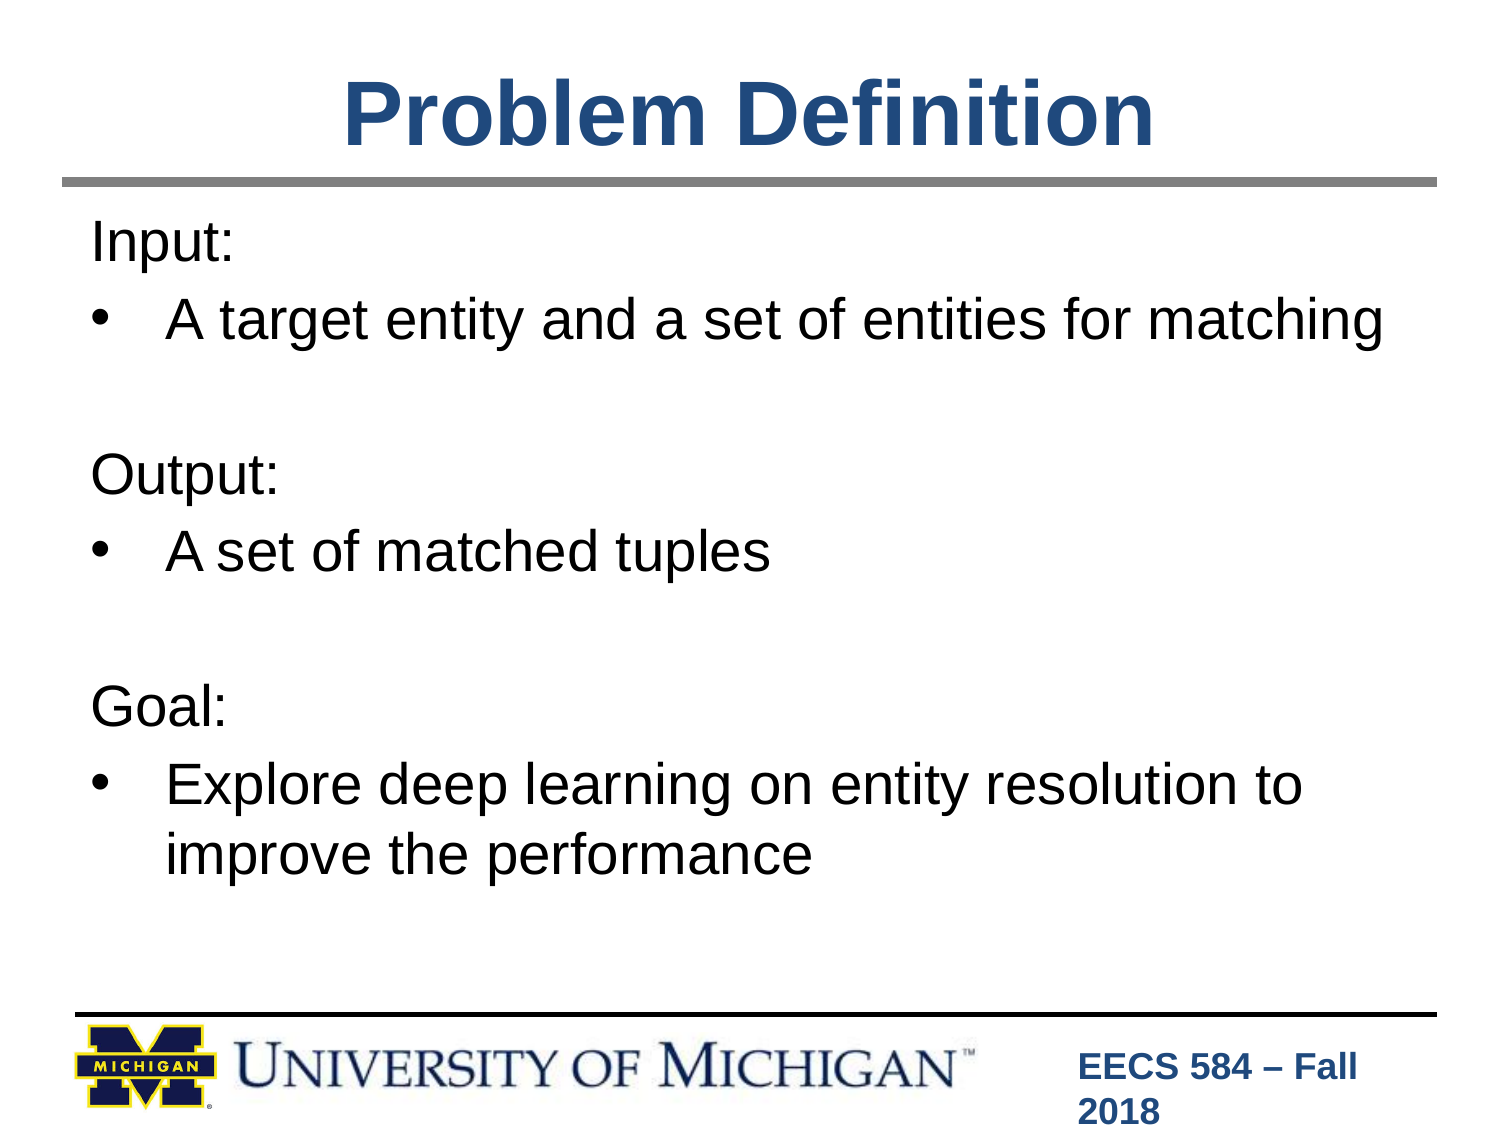

# Problem Definition
Input:
A target entity and a set of entities for matching

Output:
A set of matched tuples

Goal:
Explore deep learning on entity resolution to improve the performance